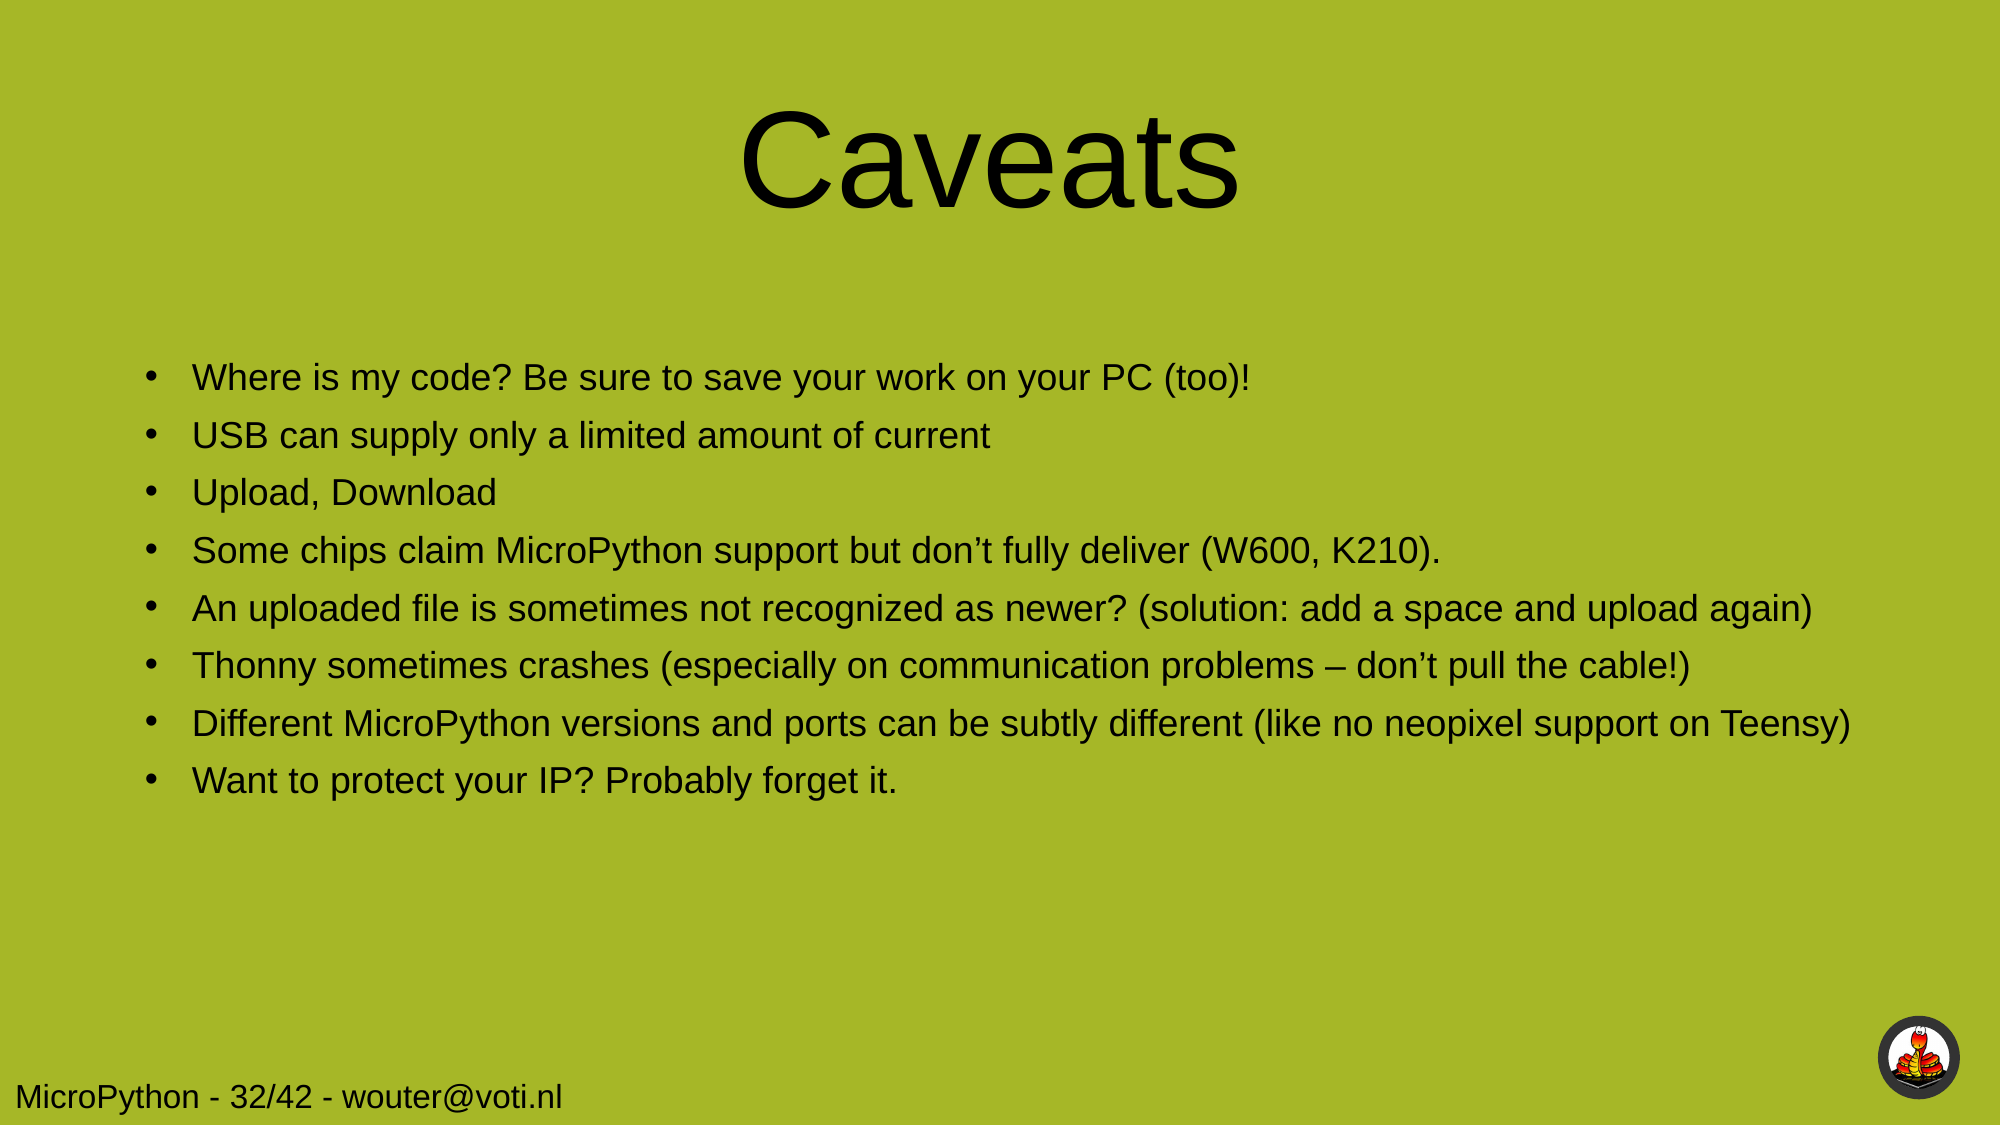

Caveats
Where is my code? Be sure to save your work on your PC (too)!
USB can supply only a limited amount of current
Upload, Download
Some chips claim MicroPython support but don’t fully deliver (W600, K210).
An uploaded file is sometimes not recognized as newer? (solution: add a space and upload again)
Thonny sometimes crashes (especially on communication problems – don’t pull the cable!)
Different MicroPython versions and ports can be subtly different (like no neopixel support on Teensy)
Want to protect your IP? Probably forget it.